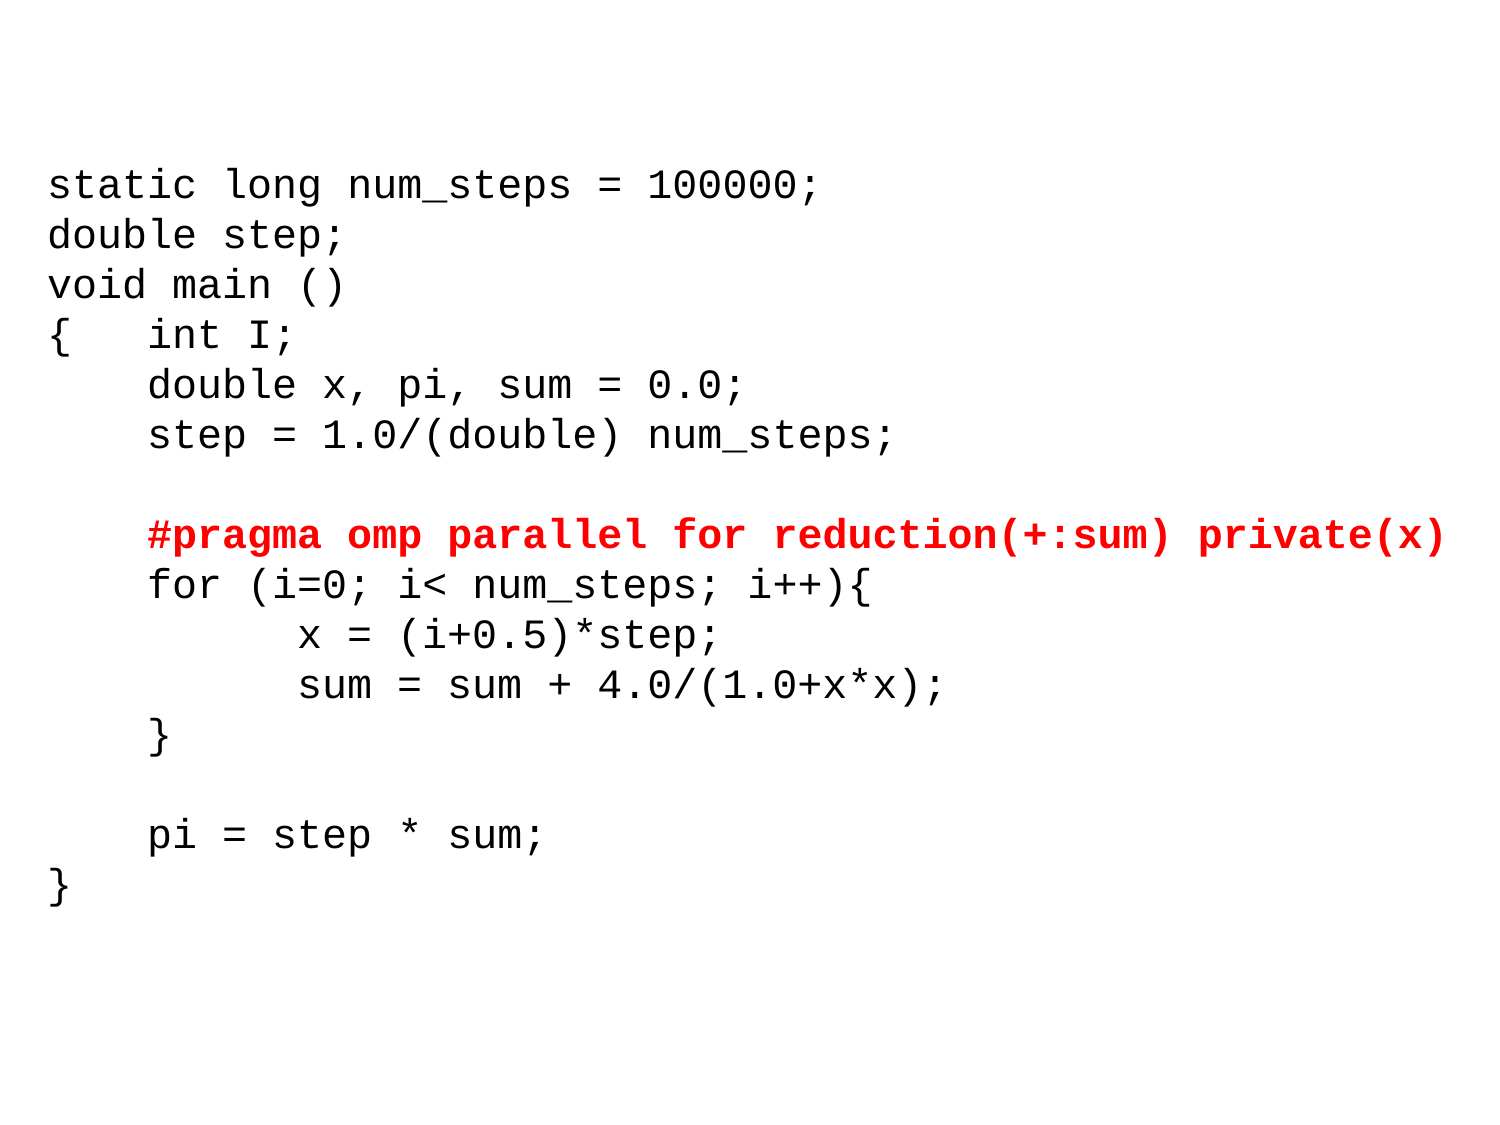

static long num_steps = 100000;
double step;
void main ()
{   int I;
    double x, pi, sum = 0.0;
    step = 1.0/(double) num_steps;

    #pragma omp parallel for reduction(+:sum) private(x)
    for (i=0; i< num_steps; i++){
	    x = (i+0.5)*step;
	    sum = sum + 4.0/(1.0+x*x);
    }

    pi = step * sum;
}